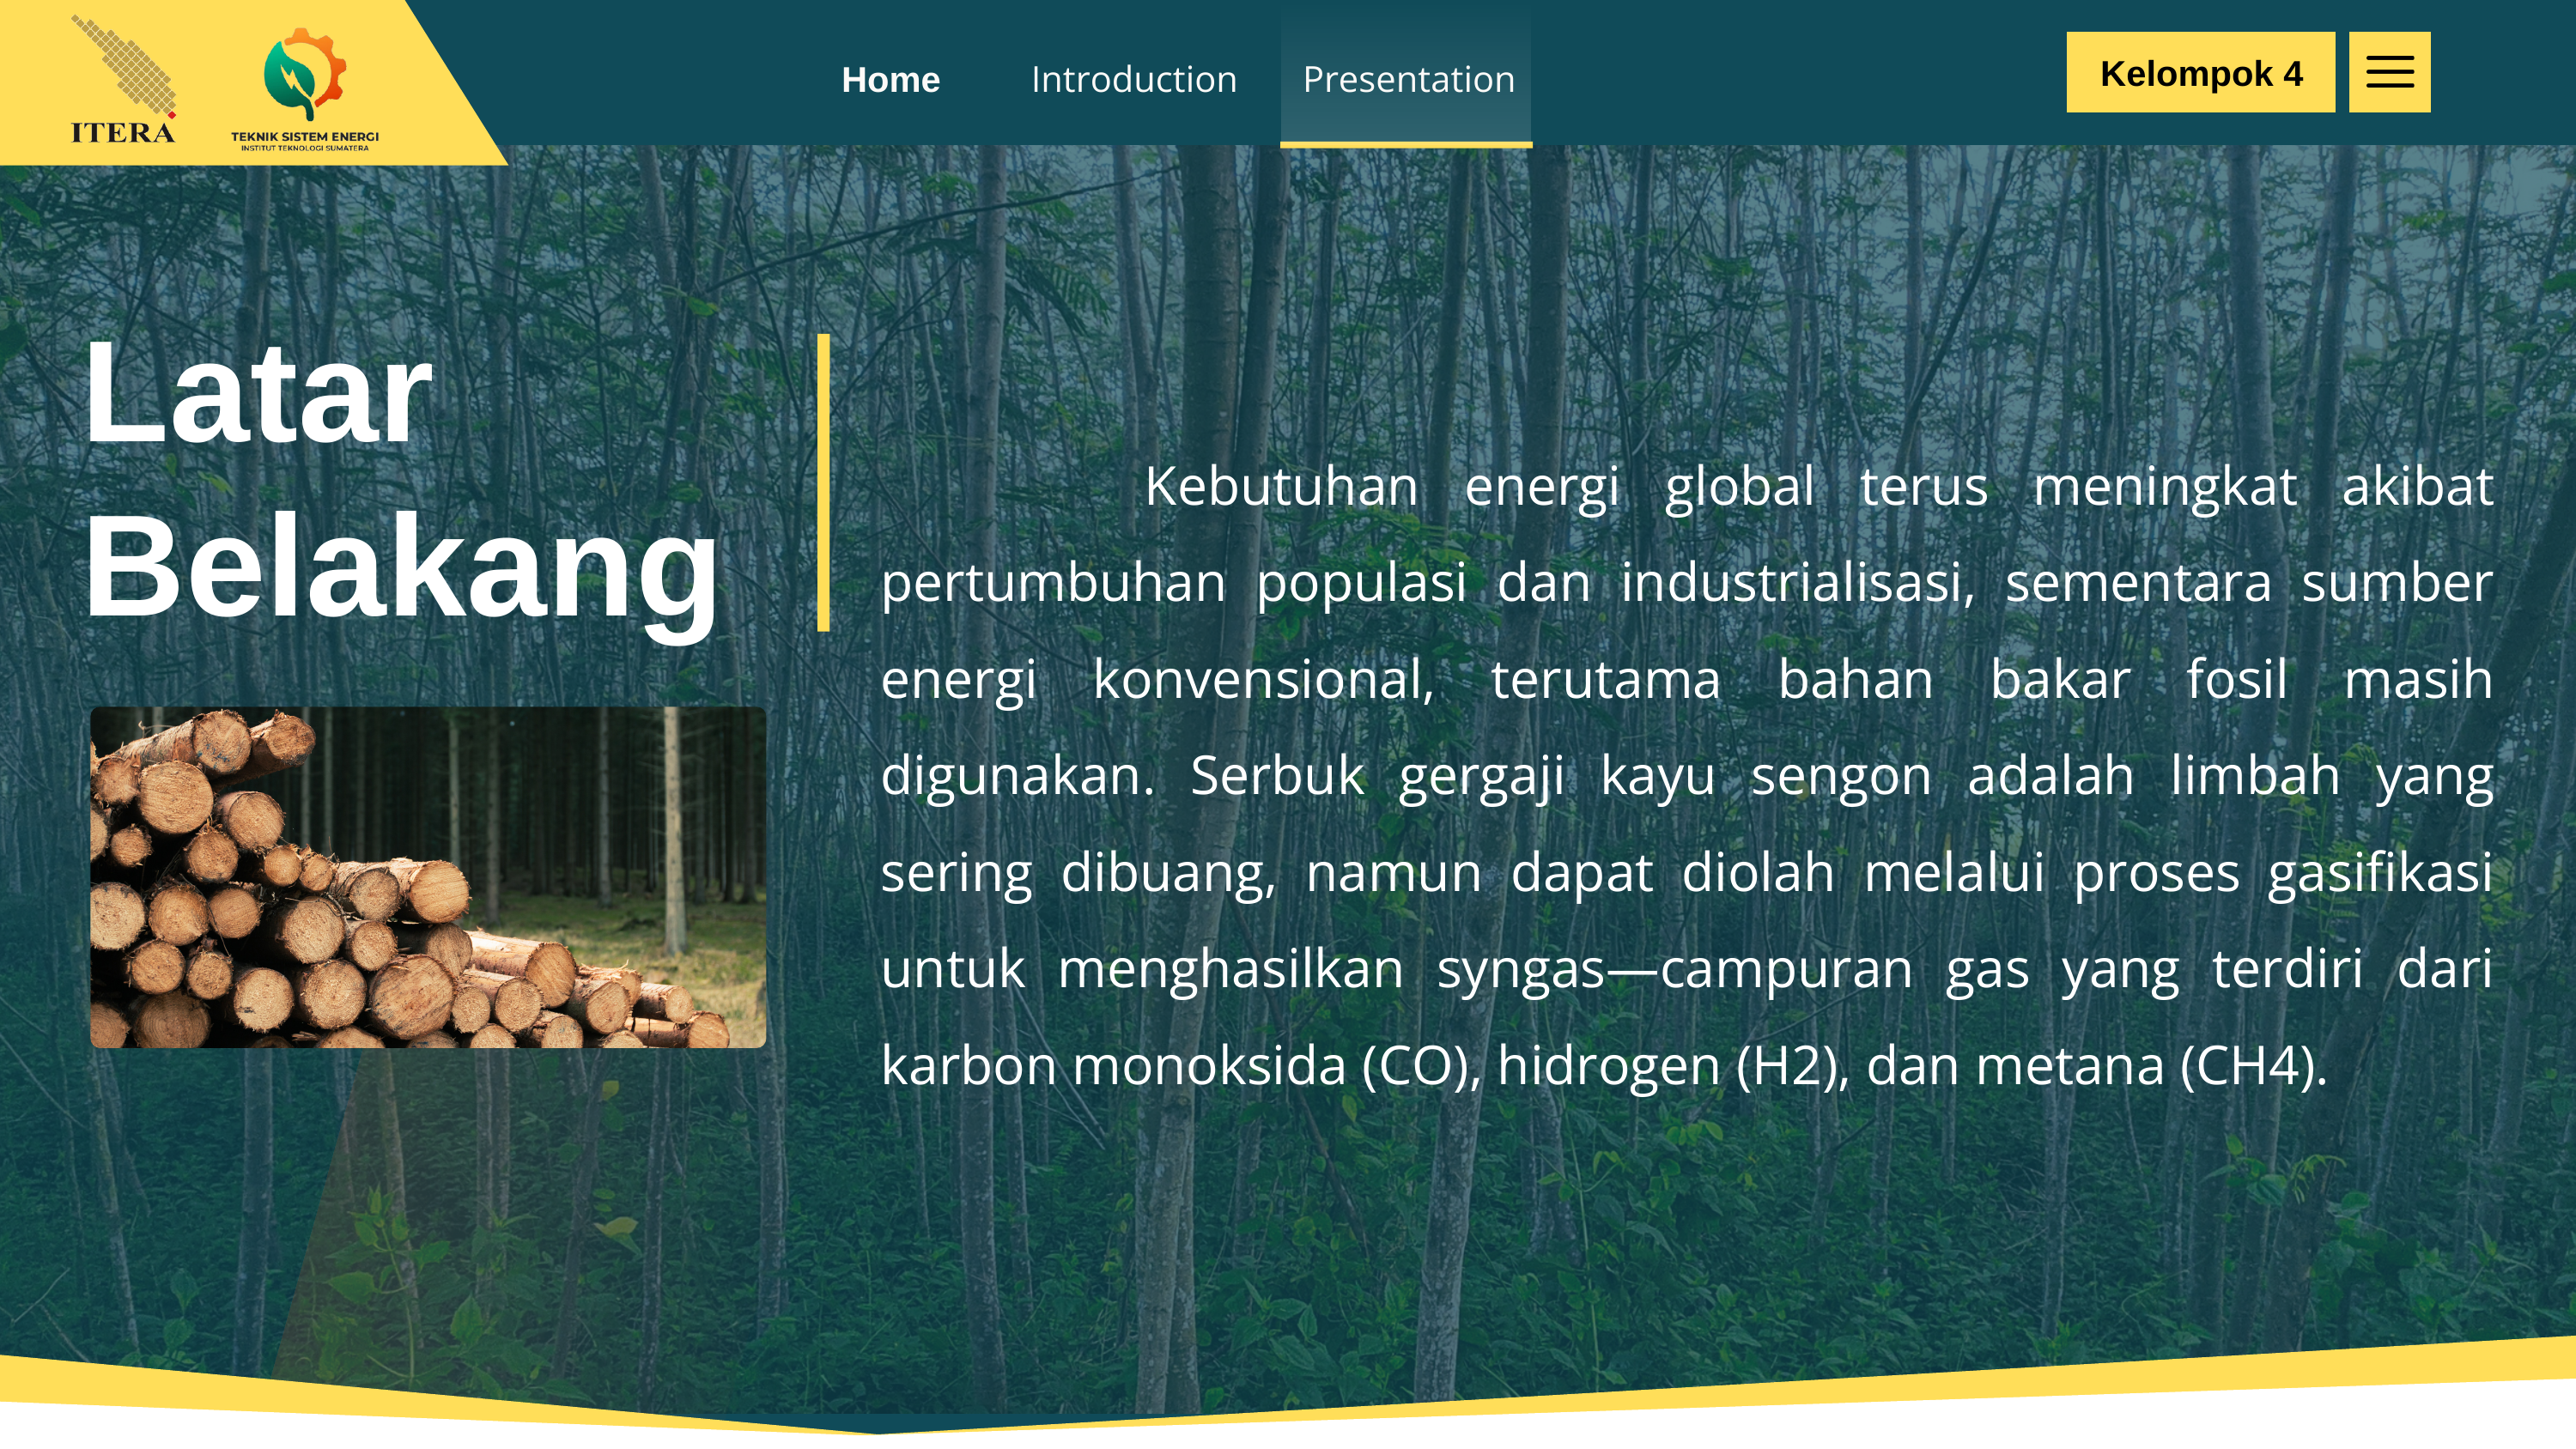

Kelompok 4

Home
Introduction
Presentation

Latar Belakang

      Kebutuhan energi global terus meningkat akibat pertumbuhan populasi dan industrialisasi, sementara sumber energi konvensional, terutama bahan bakar fosil masih digunakan. Serbuk gergaji kayu sengon adalah limbah yang sering dibuang, namun dapat diolah melalui proses gasifikasi untuk menghasilkan syngas—campuran gas yang terdiri dari karbon monoksida (CO), hidrogen (H2), dan metana (CH4).